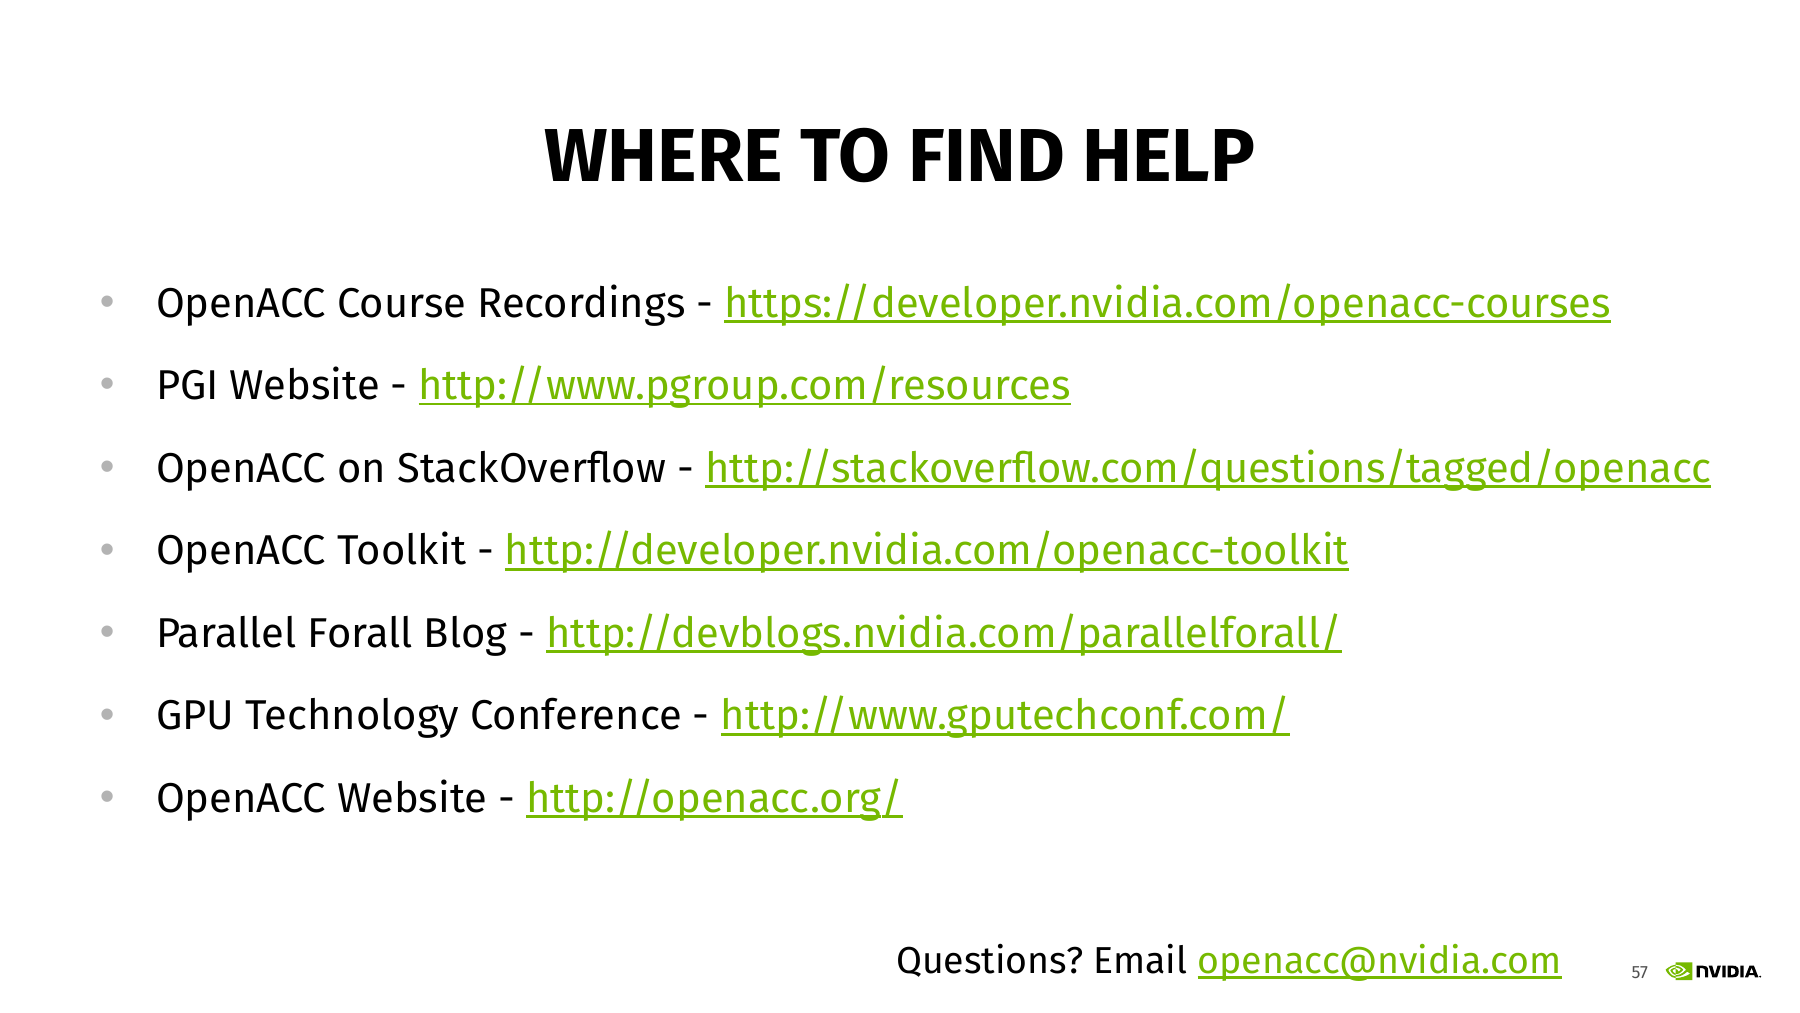

# Where to find help
OpenACC Course Recordings - https://developer.nvidia.com/openacc-courses
PGI Website - http://www.pgroup.com/resources
OpenACC on StackOverflow - http://stackoverflow.com/questions/tagged/openacc
OpenACC Toolkit - http://developer.nvidia.com/openacc-toolkit
Parallel Forall Blog - http://devblogs.nvidia.com/parallelforall/
GPU Technology Conference - http://www.gputechconf.com/
OpenACC Website - http://openacc.org/

Questions? Email openacc@nvidia.com